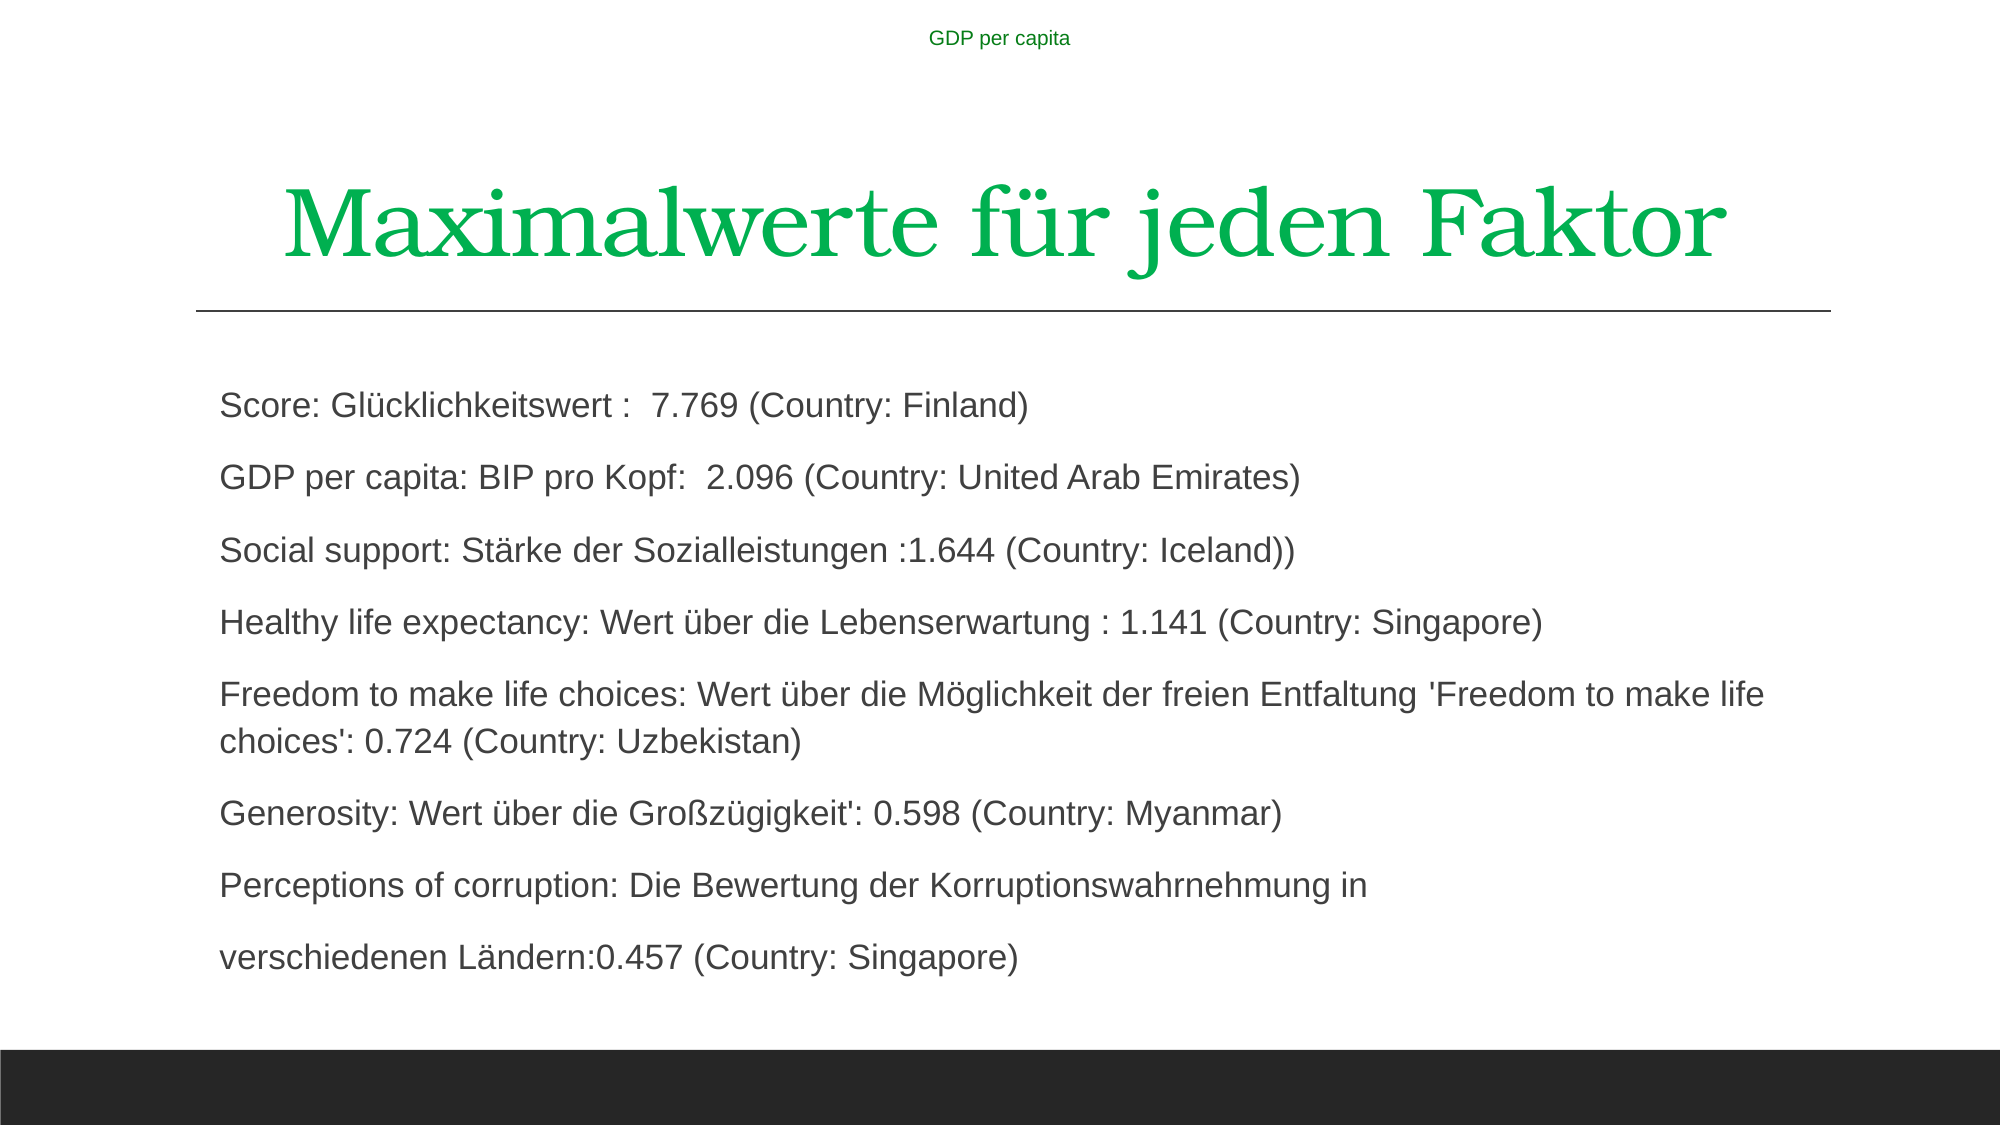

GDP per capita
# Maximalwerte für jeden Faktor

Score: Glücklichkeitswert :  7.769 (Country: Finland)
GDP per capita: BIP pro Kopf:  2.096 (Country: United Arab Emirates)
Social support: Stärke der Sozialleistungen :1.644 (Country: Iceland))
Healthy life expectancy: Wert über die Lebenserwartung : 1.141 (Country: Singapore)
Freedom to make life choices: Wert über die Möglichkeit der freien Entfaltung 'Freedom to make life choices': 0.724 (Country: Uzbekistan)
Generosity: Wert über die Großzügigkeit': 0.598 (Country: Myanmar)
Perceptions of corruption: Die Bewertung der Korruptionswahrnehmung in
verschiedenen Ländern:0.457 (Country: Singapore)